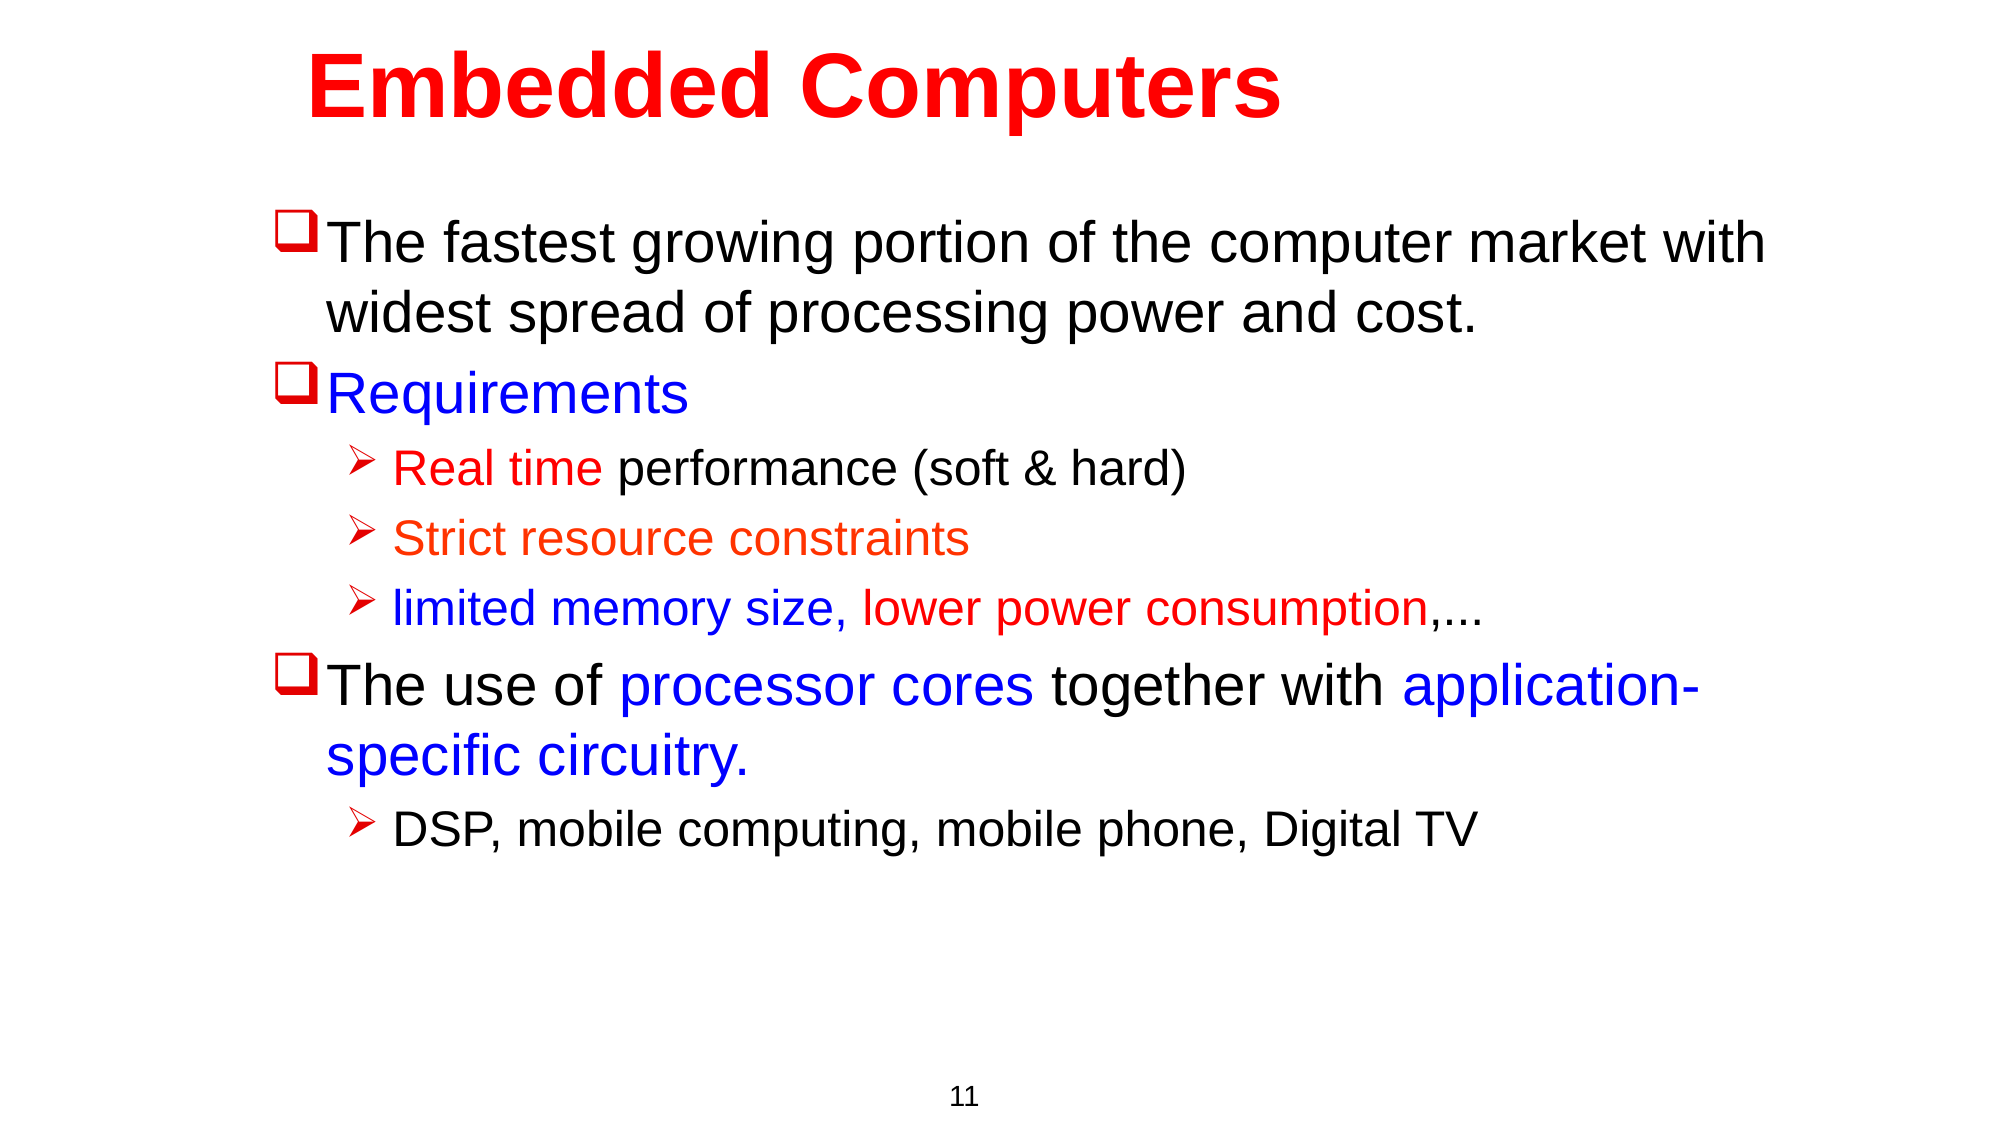

# Embedded Computers
The fastest growing portion of the computer market with widest spread of processing power and cost.
Requirements
Real time performance (soft & hard)
Strict resource constraints
limited memory size, lower power consumption,...
The use of processor cores together with application-specific circuitry.
DSP, mobile computing, mobile phone, Digital TV